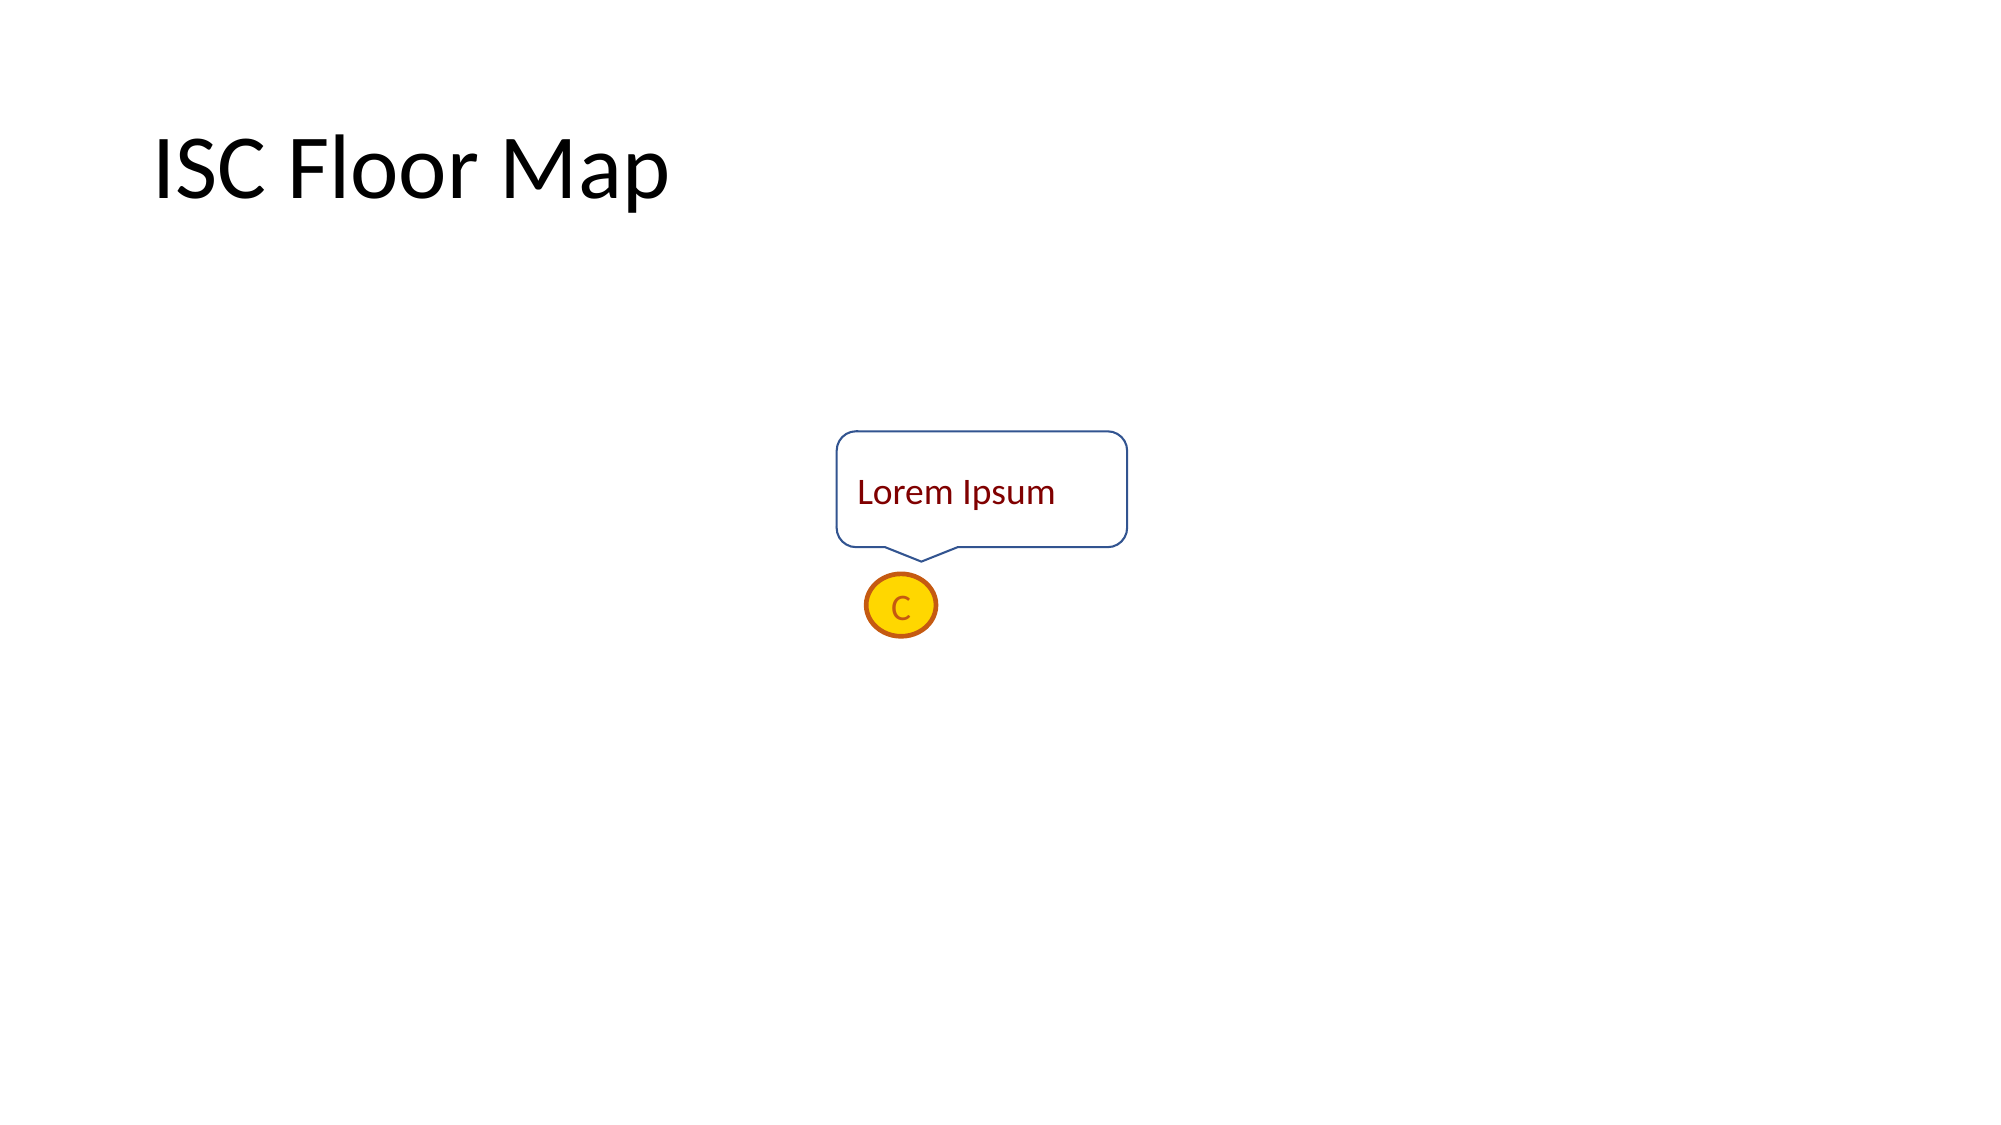

# ISC Floor Map
Lorem Ipsum
C